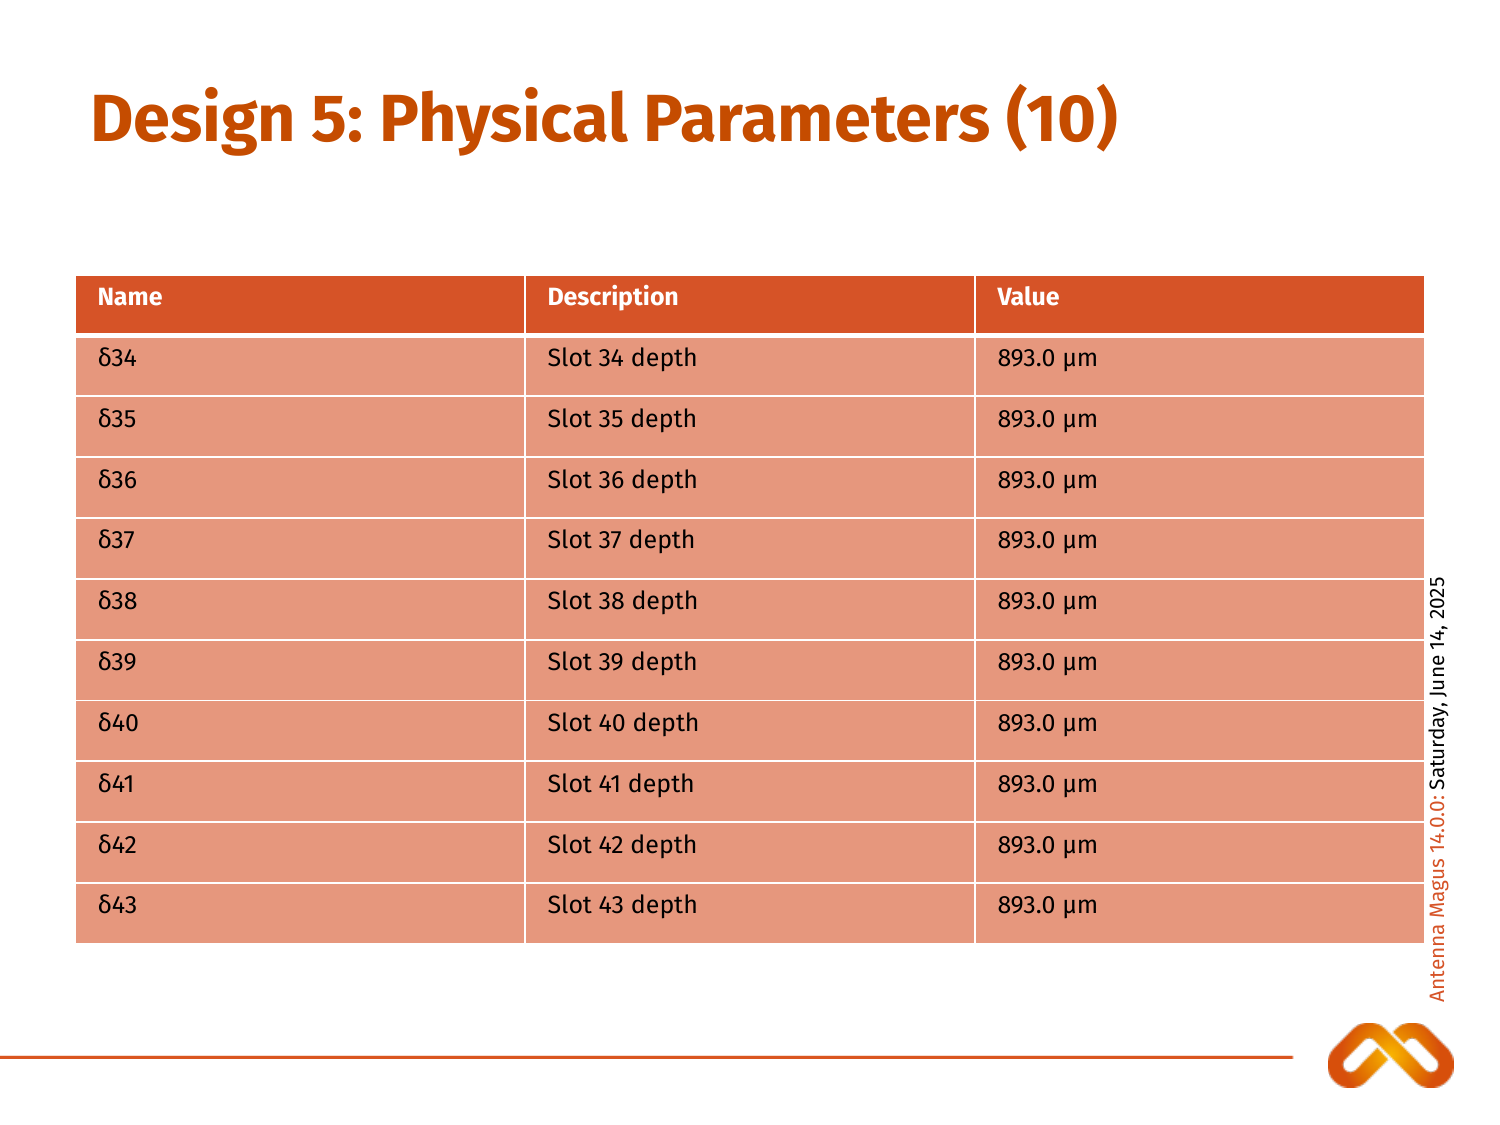

# Design 5: Physical Parameters (10)

| Name | Description | Value |
| --- | --- | --- |
| δ34 | Slot 34 depth | 893.0 μm |
| δ35 | Slot 35 depth | 893.0 μm |
| δ36 | Slot 36 depth | 893.0 μm |
| δ37 | Slot 37 depth | 893.0 μm |
| δ38 | Slot 38 depth | 893.0 μm |
| δ39 | Slot 39 depth | 893.0 μm |
| δ40 | Slot 40 depth | 893.0 μm |
| δ41 | Slot 41 depth | 893.0 μm |
| δ42 | Slot 42 depth | 893.0 μm |
| δ43 | Slot 43 depth | 893.0 μm |